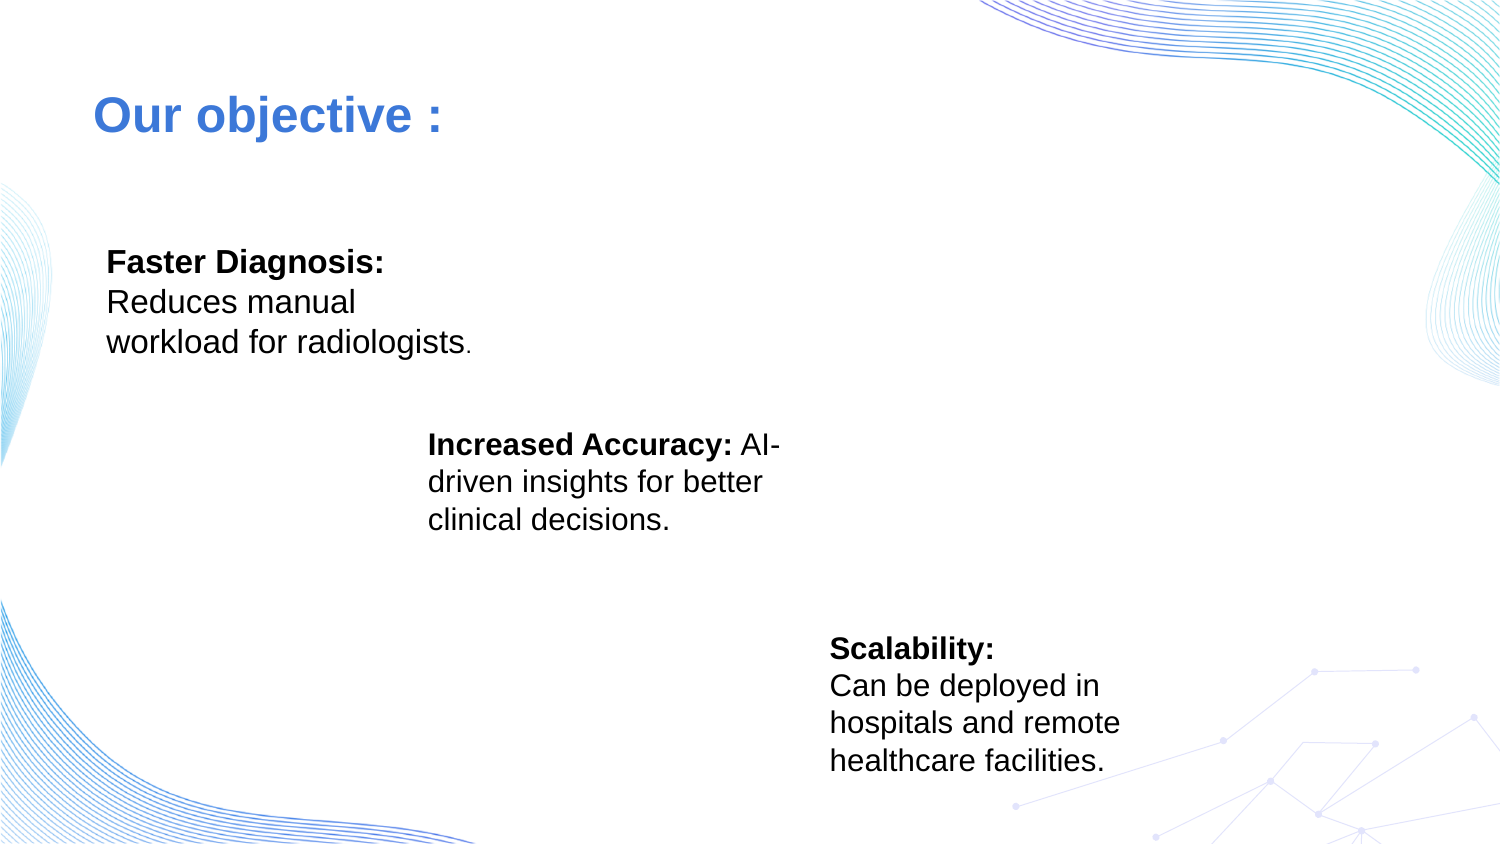

# Our objective :
Faster Diagnosis: Reduces manual workload for radiologists.
Increased Accuracy: AI-driven insights for better clinical decisions.
Scalability:
Can be deployed in hospitals and remote healthcare facilities.